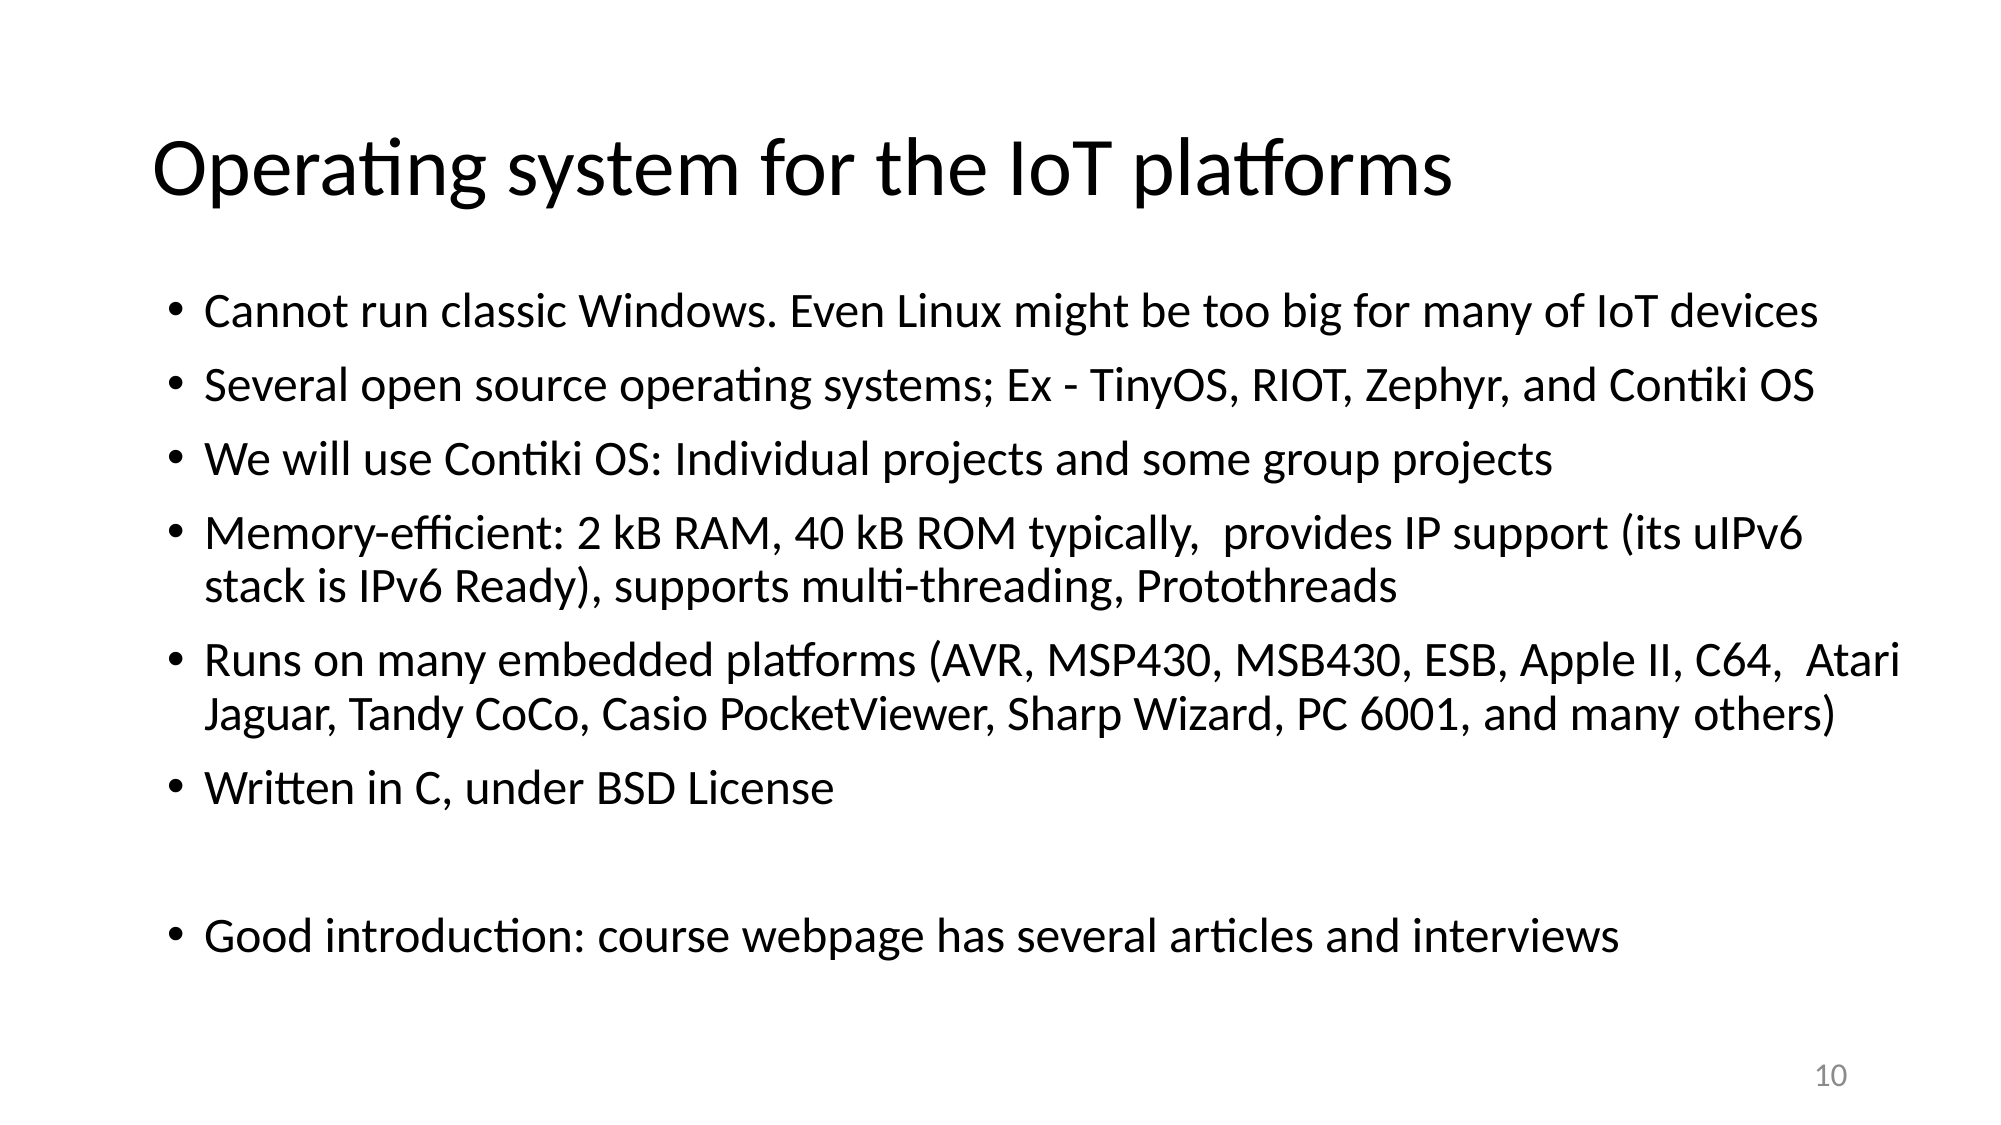

# Operating system for the IoT platforms
Cannot run classic Windows. Even Linux might be too big for many of IoT devices
Several open source operating systems; Ex - TinyOS, RIOT, Zephyr, and Contiki OS
We will use Contiki OS: Individual projects and some group projects
Memory-efficient: 2 kB RAM, 40 kB ROM typically,  provides IP support (its uIPv6 stack is IPv6 Ready), supports multi-threading, Protothreads
Runs on many embedded platforms (AVR, MSP430, MSB430, ESB, Apple II, C64,  Atari Jaguar, Tandy CoCo, Casio PocketViewer, Sharp Wizard, PC 6001, and many others)
Written in C, under BSD License

Good introduction: course webpage has several articles and interviews

10